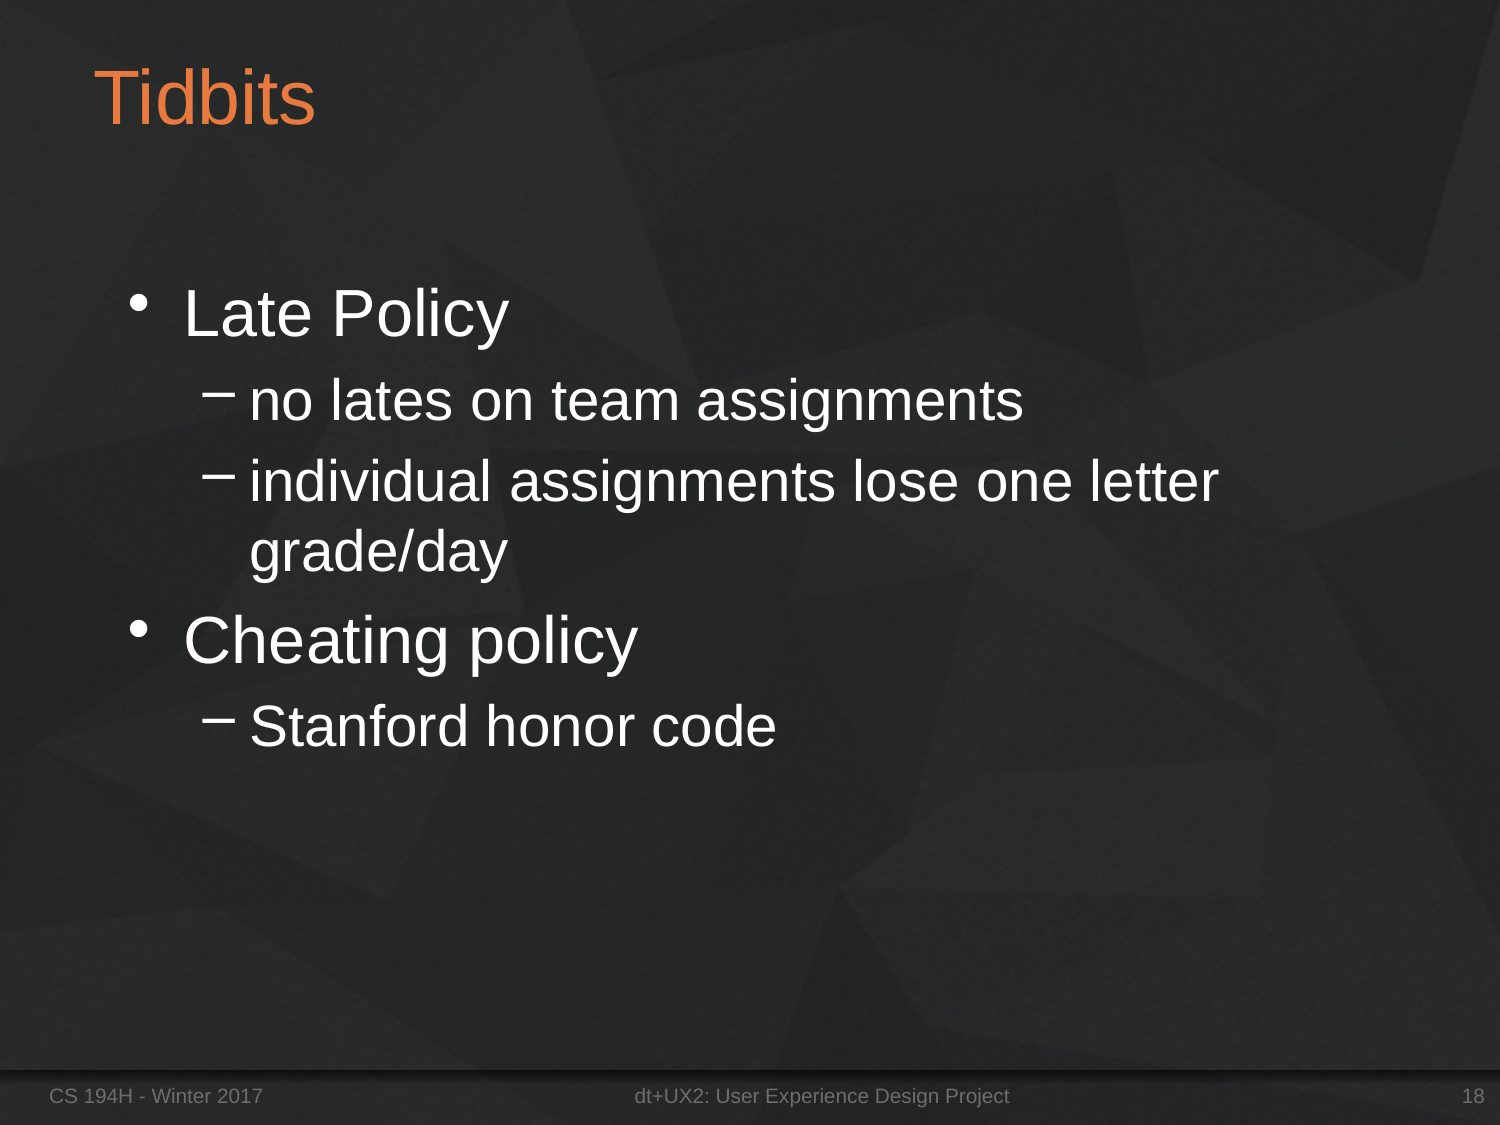

# Tidbits
Late Policy
no lates on team assignments
individual assignments lose one letter grade/day
Cheating policy
Stanford honor code

CS 194H - Winter 2017
dt+UX2: User Experience Design Project
18